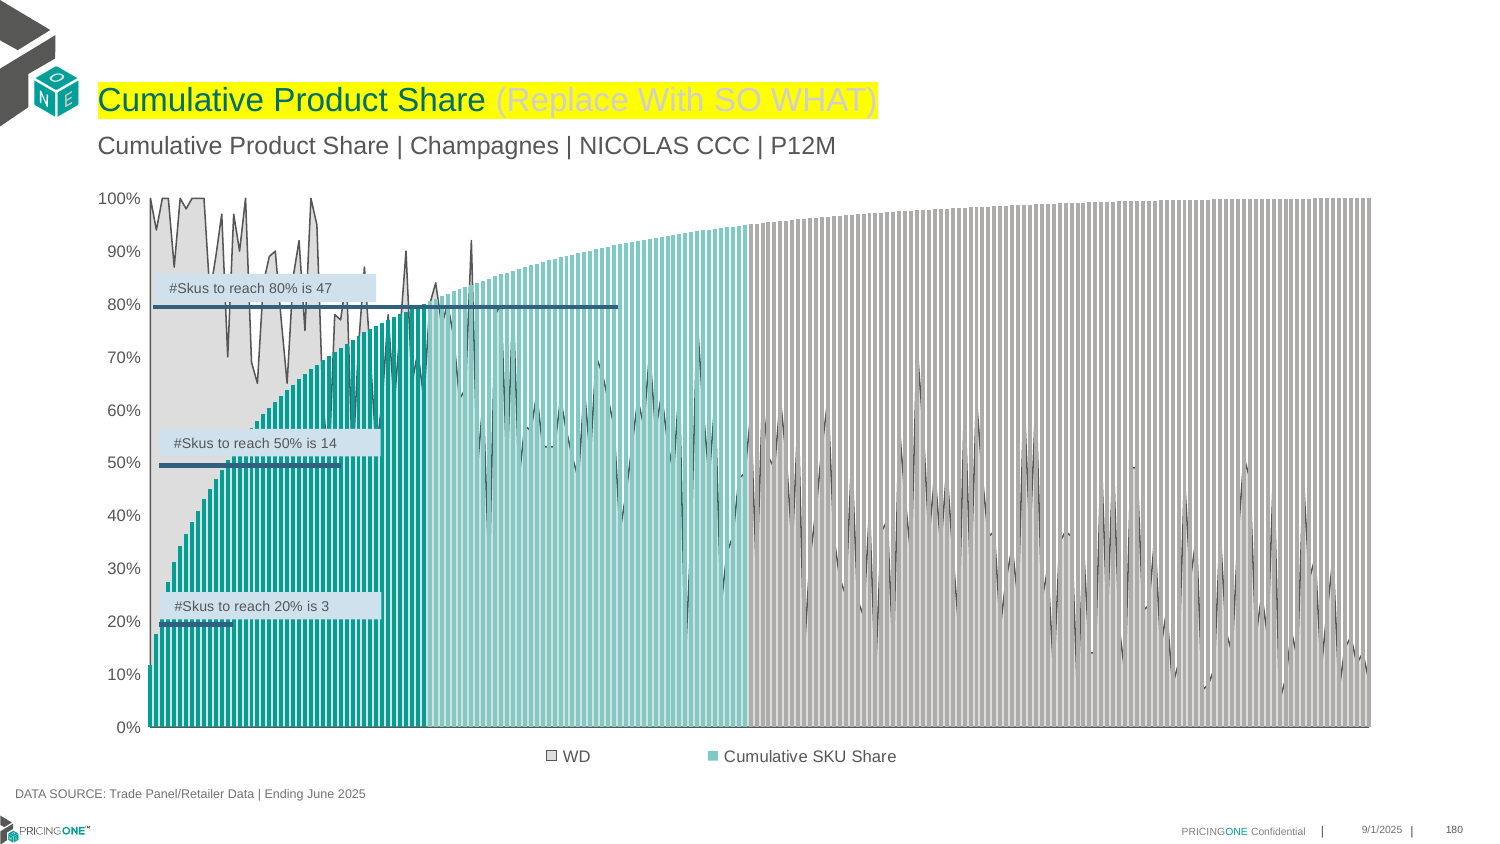

# Cumulative Product Share (Replace With SO WHAT)
Cumulative Product Share | Champagnes | NICOLAS CCC | P12M

### Chart

| Category | WD | Cumulative SKU Share |
|---|---|---|
| Ruinart | 1.0 | 0.11751908569363509 |
| Ruinart | 0.94 | 0.1760608935266748 |
| Nicolas | 1.0 | 0.2267814066946741 |
| Deutz | 1.0 | 0.2736134074174459 |
| Ruinart | 0.87 | 0.3122609206306184 |
| Heidsieck & | 1.0 | 0.3428395898269865 |
| De Bligny | 0.98 | 0.3659682883859601 |
| Ayala | 1.0 | 0.3878285223833401 |
| Laurent Per | 1.0 | 0.4094095857613949 |
| Canard Duch | 1.0 | 0.4302127659574468 |
| Nicolas Feu | 0.82 | 0.44994985770429596 |
| Ruinart | 0.89 | 0.46904639291683603 |
| Taittinger | 0.97 | 0.4869106021592808 |
| Ruinart | 0.7 | 0.5045606902470976 |
| Demoiselle | 0.97 | 0.5202620047883634 |
| Bollinger | 0.9 | 0.5358991733297195 |
| Malard | 1.0 | 0.5508722952522925 |
| Dom Perigno | 0.69 | 0.5647612594299137 |
| Ruinart | 0.65 | 0.5782861272981885 |
| Deutz | 0.84 | 0.591155983195555 |
| Ruinart | 0.89 | 0.6030275105027781 |
| Perrier Jou | 0.9 | 0.6145701766273659 |
| Vesselle | 0.77 | 0.6256918281609973 |
| Ruinart | 0.65 | 0.6367276505398202 |
| Deutz | 0.85 | 0.6476857749469214 |
| Savian | 0.92 | 0.6577576003975244 |
| Laurent Per | 0.75 | 0.6678095496228034 |
| Pommery | 1.0 | 0.6770718706238423 |
| Moët & Chan | 0.95 | 0.6853927813163481 |
| Taittinger | 0.62 | 0.6936134074174458 |
| Dom Perigno | 0.49 | 0.7015114965894204 |
| Besserat De | 0.78 | 0.7092288928039029 |
| Laurent Per | 0.77 | 0.7169227989339114 |
| Malard | 0.85 | 0.7245516555992229 |
| Krug | 0.49 | 0.7321028142928128 |
| All Others | 0.72 | 0.7395410398879702 |
| Nicolas | 0.87 | 0.7467868274833986 |
| Roederer | 0.7 | 0.7529285811085511 |
| Campari: Al | 0.52 | 0.7585933053259247 |
| Ruinart | 0.62 | 0.764255319148936 |
| Veuve Clicq | 0.78 | 0.7698396350002257 |
| Dom Perigno | 0.61 | 0.7752965623164835 |
| Demoiselle | 0.75 | 0.7807010886750686 |
| Malard | 0.9 | 0.7856999593440843 |
| Besserat De | 0.65 | 0.7906861815060755 |
| Henriot | 0.71 | 0.7956624655554047 |
| Ayala | 0.62 | 0.8005718932104618 |
| De Bligny | 0.8 | 0.8054686723584945 |
| Nicolas | 0.84 | 0.8102967881826802 |
| Bollinger | 0.76 | 0.8150219090210956 |
| Moët & Chan | 0.8 | 0.8195518814654196 |
| Roederer | 0.74 | 0.8240231286985586 |
| Demoiselle | 0.62 | 0.8283118760446309 |
| Veuve Clicq | 0.64 | 0.8324660071373715 |
| Ruinart | 0.92 | 0.8365839996386137 |
| Roederer | 0.49 | 0.840588155576636 |
| Ruinart | 0.62 | 0.844534489768261 |
| Roederer | 0.28 | 0.8483335591995299 |
| Pommery | 0.78 | 0.8521127524054747 |
| Deutz | 0.8 | 0.8558648416677956 |
| Nicolas Feu | 0.48 | 0.8595103220851964 |
| Piper Heids | 0.81 | 0.8631070154040743 |
| Nicolas Feu | 0.47 | 0.8665230157654602 |
| Veuve Clicq | 0.57 | 0.8698549939016124 |
| Campari: Al | 0.56 | 0.8731616750237157 |
| Moët & Chan | 0.63 | 0.8763608438361112 |
| Nicolas Feu | 0.53 | 0.8795338121696704 |
| De Venoge | 0.53 | 0.8826326963906579 |
| Malard | 0.53 | 0.8855301079640419 |
| Roederer | 0.62 | 0.8883245245516553 |
| Malard | 0.56 | 0.8910367258436099 |
| Lanson | 0.51 | 0.8936649049103308 |
| Louis Marti | 0.47 | 0.896207254822243 |
| All Others | 0.64 | 0.8987143696074442 |
| De Venoge | 0.51 | 0.9012151601391333 |
| Besserat De | 0.7 | 0.9036608393187873 |
| Henriot | 0.67 | 0.9060875457379046 |
| Malard | 0.62 | 0.9084121606360389 |
| Perrier Jou | 0.57 | 0.9107223200975739 |
| Veuve Clicq | 0.37 | 0.9129032840945022 |
| Ruinart | 0.44 | 0.9150770203731307 |
| Canard Duch | 0.53 | 0.9172173284546232 |
| Roederer | 0.62 | 0.9193269187333422 |
| Ruinart | 0.57 | 0.9214247639698241 |
| Canard Duch | 0.71 | 0.9234846636852326 |
| Delamotte | 0.56 | 0.9255436599358537 |
| Nicolas | 0.63 | 0.9275620002710392 |
| Nicolas | 0.54 | 0.9294791525500291 |
| Laurent Per | 0.48 | 0.9311749559560913 |
| Laurent Per | 0.65 | 0.9328373311650175 |
| Dom Perigno | 0.13 | 0.9344635677824454 |
| Roederer | 0.37 | 0.9360744454984865 |
| Deutz | 0.77 | 0.9376518950173915 |
| All Others | 0.6 | 0.939220309888422 |
| Deutz | 0.47 | 0.9407733658580656 |
| Nicolas | 0.62 | 0.9422378822785381 |
| Taittinger | 0.23 | 0.9436987848398608 |
| Canard Duch | 0.33 | 0.9450837963590368 |
| All Others | 0.36 | 0.9464561593711884 |
| Nicolas | 0.47 | 0.9478221981298278 |
| Roederer | 0.48 | 0.9491593260152685 |
| Henriot | 0.59 | 0.9504738672810227 |
| Pommery | 0.28 | 0.9517856981524144 |
| Nicolas | 0.62 | 0.9530939151646564 |
| Ruinart | 0.51 | 0.9543732213036996 |
| Delamotte | 0.49 | 0.9556127749920946 |
| Ruinart | 0.62 | 0.9568044450467542 |
| Moët & Chan | 0.51 | 0.9579256448479919 |
| Canard Duch | 0.34 | 0.9590369065365676 |
| Perrier Jou | 0.59 | 0.9601463612955684 |
| Veuve Clicq | 0.14 | 0.9612214843926457 |
| All Others | 0.32 | 0.9622920901657857 |
| Nicolas | 0.41 | 0.9633518543614761 |
| Bollinger | 0.53 | 0.9643537968107692 |
| Lanson | 0.62 | 0.9653060486967519 |
| Deutz | 0.36 | 0.9662573971179471 |
| De Venoge | 0.28 | 0.9672033247504176 |
| Henriot | 0.25 | 0.9680887202421283 |
| Roederer | 0.51 | 0.9689650810859645 |
| Ruinart | 0.24 | 0.9698043998735147 |
| Vesselle | 0.21 | 0.970598545421692 |
| Laurent Per | 0.41 | 0.9713908840402944 |
| Dom Perigno | 0.1 | 0.9721407598138861 |
| Vranken | 0.37 | 0.9728843113339657 |
| Nicolas Feu | 0.39 | 0.9736088900935085 |
| Dom Perigno | 0.13 | 0.9743316619234764 |
| Demoiselle | 0.57 | 0.9750444956407823 |
| De Venoge | 0.43 | 0.9757555224285133 |
| All Others | 0.32 | 0.9764466729909201 |
| Vranken | 0.72 | 0.977136016623752 |
| Roederer | 0.57 | 0.9778244567917965 |
| Deutz | 0.36 | 0.978511090030266 |
| All Others | 0.48 | 0.979176943578624 |
| Nicolas | 0.34 | 0.9798184035777204 |
| Nicolas | 0.49 | 0.9804535393233047 |
| Nicolas | 0.33 | 0.9810362741112163 |
| Nicolas | 0.19 | 0.9816190088991279 |
| Pommery | 0.62 | 0.9821881917152276 |
| Besserat De | 0.28 | 0.9827492433482402 |
| Nicolas | 0.62 | 0.9833093915164653 |
| Perrier Jou | 0.47 | 0.9838677327551155 |
| Nicolas | 0.36 | 0.9844152324163162 |
| Roederer | 0.37 | 0.9849555043592173 |
| Laurent Per | 0.19 | 0.9854885485838186 |
| Nicolas | 0.28 | 0.9860071373718207 |
| Demoiselle | 0.34 | 0.9865103672584359 |
| Dom Perigno | 0.24 | 0.9870072728915388 |
| Pommery | 0.62 | 0.9875005646654919 |
| Pommery | 0.36 | 0.9879902425802951 |
| Roederer | 0.62 | 0.9884781135655235 |
| Roederer | 0.24 | 0.9889641776211769 |
| Louis Marti | 0.3 | 0.9894448208881056 |
| Moët & Chan | 0.1 | 0.9899046844649226 |
| Besserat De | 0.35 | 0.99035732032344 |
| Ruinart | 0.37 | 0.990797307674933 |
| Ayala | 0.36 | 0.9912264534489764 |
| Bollinger | 0.06 | 0.991618557166734 |
| All Others | 0.34 | 0.9919727153634182 |
| Bollinger | 0.14 | 0.9923250666305277 |
| Dom Perigno | 0.14 | 0.9926683832497625 |
| Laurent Per | 0.51 | 0.9929972444323979 |
| Roederer | 0.2 | 0.9933224917558835 |
| Moët & Chan | 0.51 | 0.9936396078962819 |
| Canard Duch | 0.19 | 0.9939485928535932 |
| Roederer | 0.1 | 0.9942413154447302 |
| All Others | 0.49 | 0.9945222929936302 |
| Nicolas Feu | 0.49 | 0.9947996566833803 |
| Moët & Chan | 0.22 | 0.9950706961196183 |
| Ruinart | 0.23 | 0.995337218231919 |
| Vesselle | 0.36 | 0.9955901883724078 |
| Dom Perigno | 0.15 | 0.9958386411889593 |
| Piper Heids | 0.22 | 0.996059990061887 |
| Veuve Clicq | 0.08 | 0.9962768216108773 |
| Taittinger | 0.12 | 0.9964855219767805 |
| Henriot | 0.47 | 0.9966915119483214 |
| Canard Duch | 0.28 | 0.9968956949902873 |
| Bollinger | 0.36 | 0.997095360708316 |
| Pommery | 0.07 | 0.9972923160319822 |
| Nicolas | 0.08 | 0.997488367890861 |
| Perrier Jou | 0.11 | 0.9976844197497399 |
| Laurent Per | 0.37 | 0.9978651127072319 |
| Moët & Chan | 0.18 | 0.9980458056647239 |
| Taittinger | 0.14 | 0.9982120431856165 |
| Piper Heids | 0.36 | 0.9983602114107599 |
| Veuve Clicq | 0.51 | 0.9985047657767535 |
| Pommery | 0.47 | 0.998629443917423 |
| Nicolas | 0.17 | 0.9987423770158556 |
| All Others | 0.25 | 0.9988435650720511 |
| Nicolas | 0.17 | 0.9989438496634592 |
| All Others | 0.49 | 0.9990369065365675 |
| Laurent Per | 0.05 | 0.999126349550526 |
| Canard Duch | 0.09 | 0.9992094683109723 |
| Roederer | 0.18 | 0.9992925870714187 |
| De Venoge | 0.13 | 0.99937389890229 |
| All Others | 0.47 | 0.9994506934092241 |
| Henriot | 0.28 | 0.9995265844513708 |
| All Others | 0.32 | 0.9995970547047927 |
| De Bligny | 0.11 | 0.9996602972399149 |
| Piper Heids | 0.22 | 0.9997217328454622 |
| Piper Heids | 0.32 | 0.9997759407327098 |
| Ayala | 0.07 | 0.9998220174368703 |
| Martel | 0.15 | 0.9998662872114558 |
| Demoiselle | 0.17 | 0.999906039662104 |
| Malard | 0.12 | 0.9999403713240275 |
| Roederer | 0.14 | 0.9999719925915885 |
| Vranken | 0.09 | 0.9999999999999998 |
#Skus to reach 80% is 47
#Skus to reach 50% is 14
#Skus to reach 20% is 3
DATA SOURCE: Trade Panel/Retailer Data | Ending June 2025

9/1/2025
180